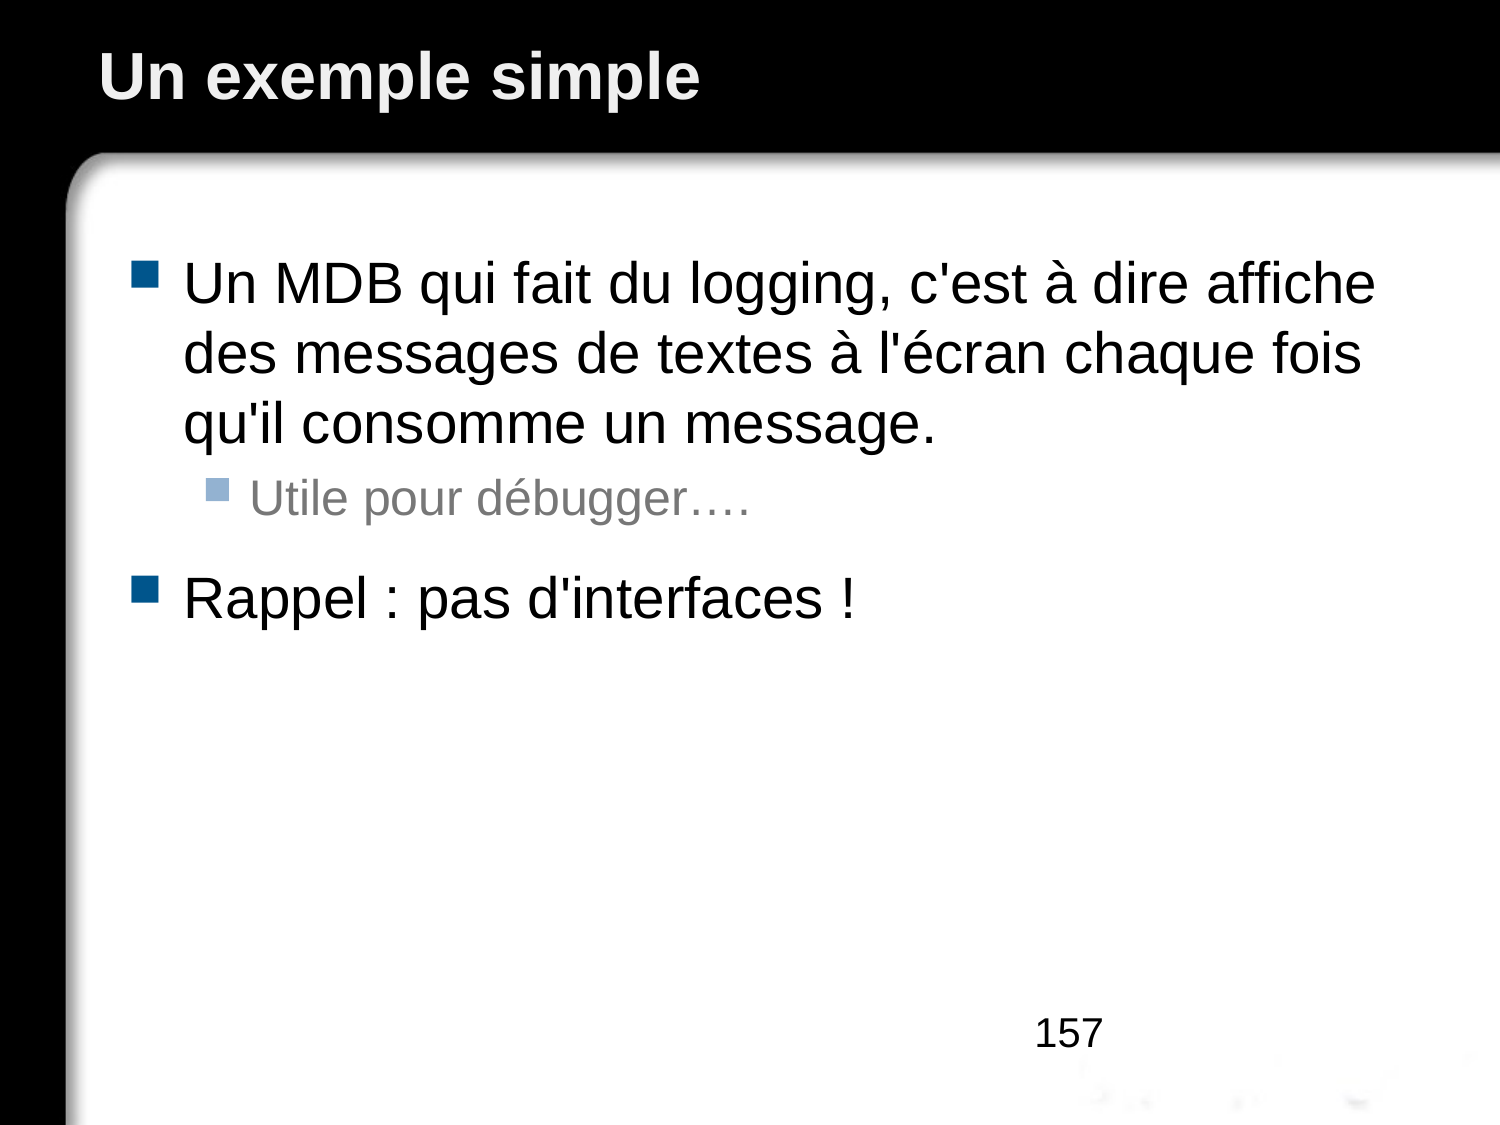

# Un exemple simple
Un MDB qui fait du logging, c'est à dire affiche des messages de textes à l'écran chaque fois qu'il consomme un message.
Utile pour débugger….
Rappel : pas d'interfaces !